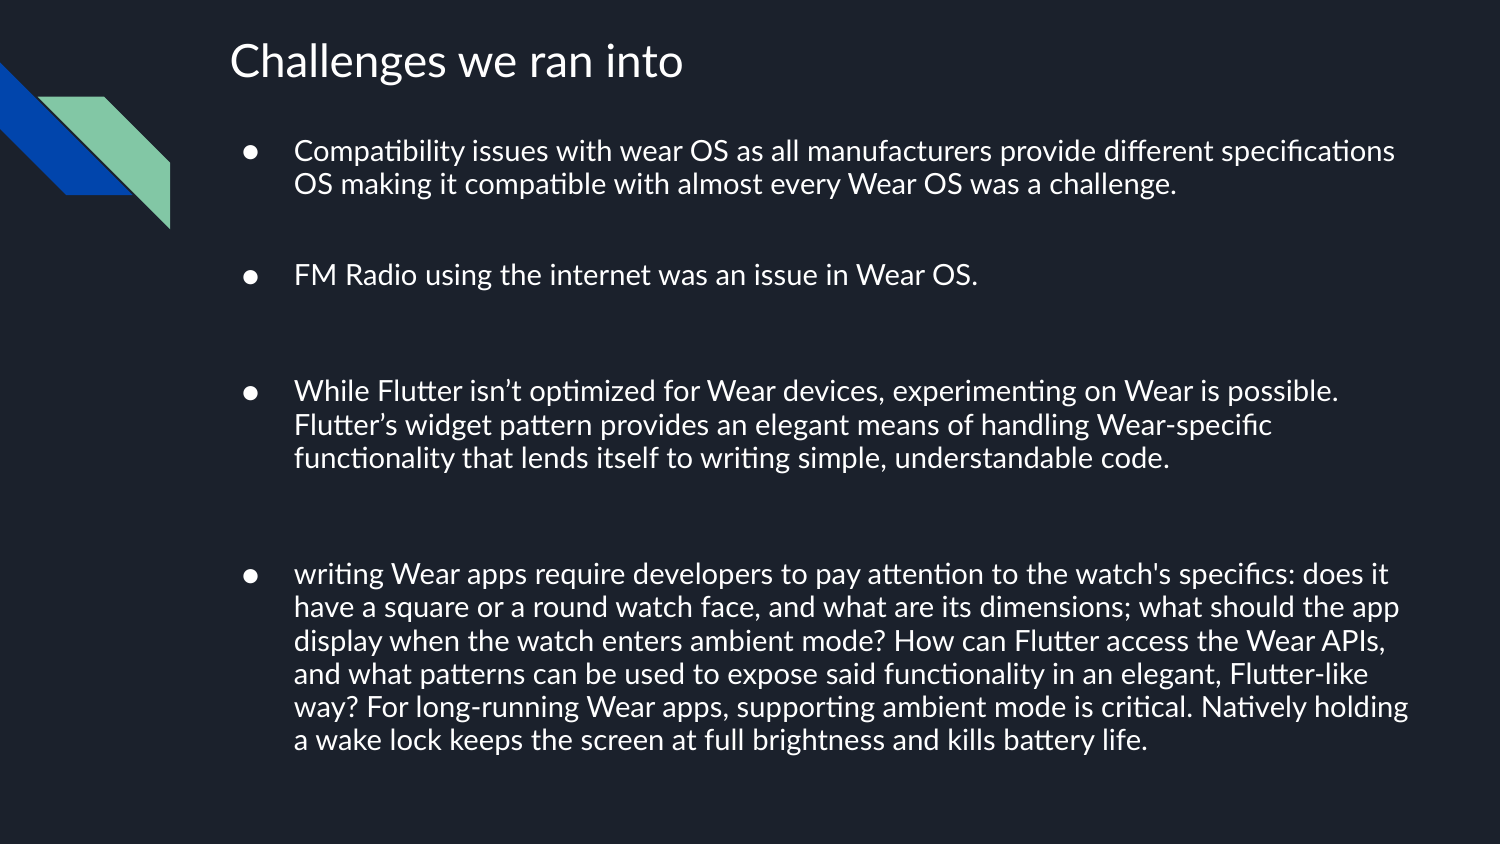

# Challenges we ran into
Compatibility issues with wear OS as all manufacturers provide different specifications OS making it compatible with almost every Wear OS was a challenge.

FM Radio using the internet was an issue in Wear OS.

While Flutter isn’t optimized for Wear devices, experimenting on Wear is possible. Flutter’s widget pattern provides an elegant means of handling Wear-specific functionality that lends itself to writing simple, understandable code.

writing Wear apps require developers to pay attention to the watch's specifics: does it have a square or a round watch face, and what are its dimensions; what should the app display when the watch enters ambient mode? How can Flutter access the Wear APIs, and what patterns can be used to expose said functionality in an elegant, Flutter-like way? For long-running Wear apps, supporting ambient mode is critical. Natively holding a wake lock keeps the screen at full brightness and kills battery life.